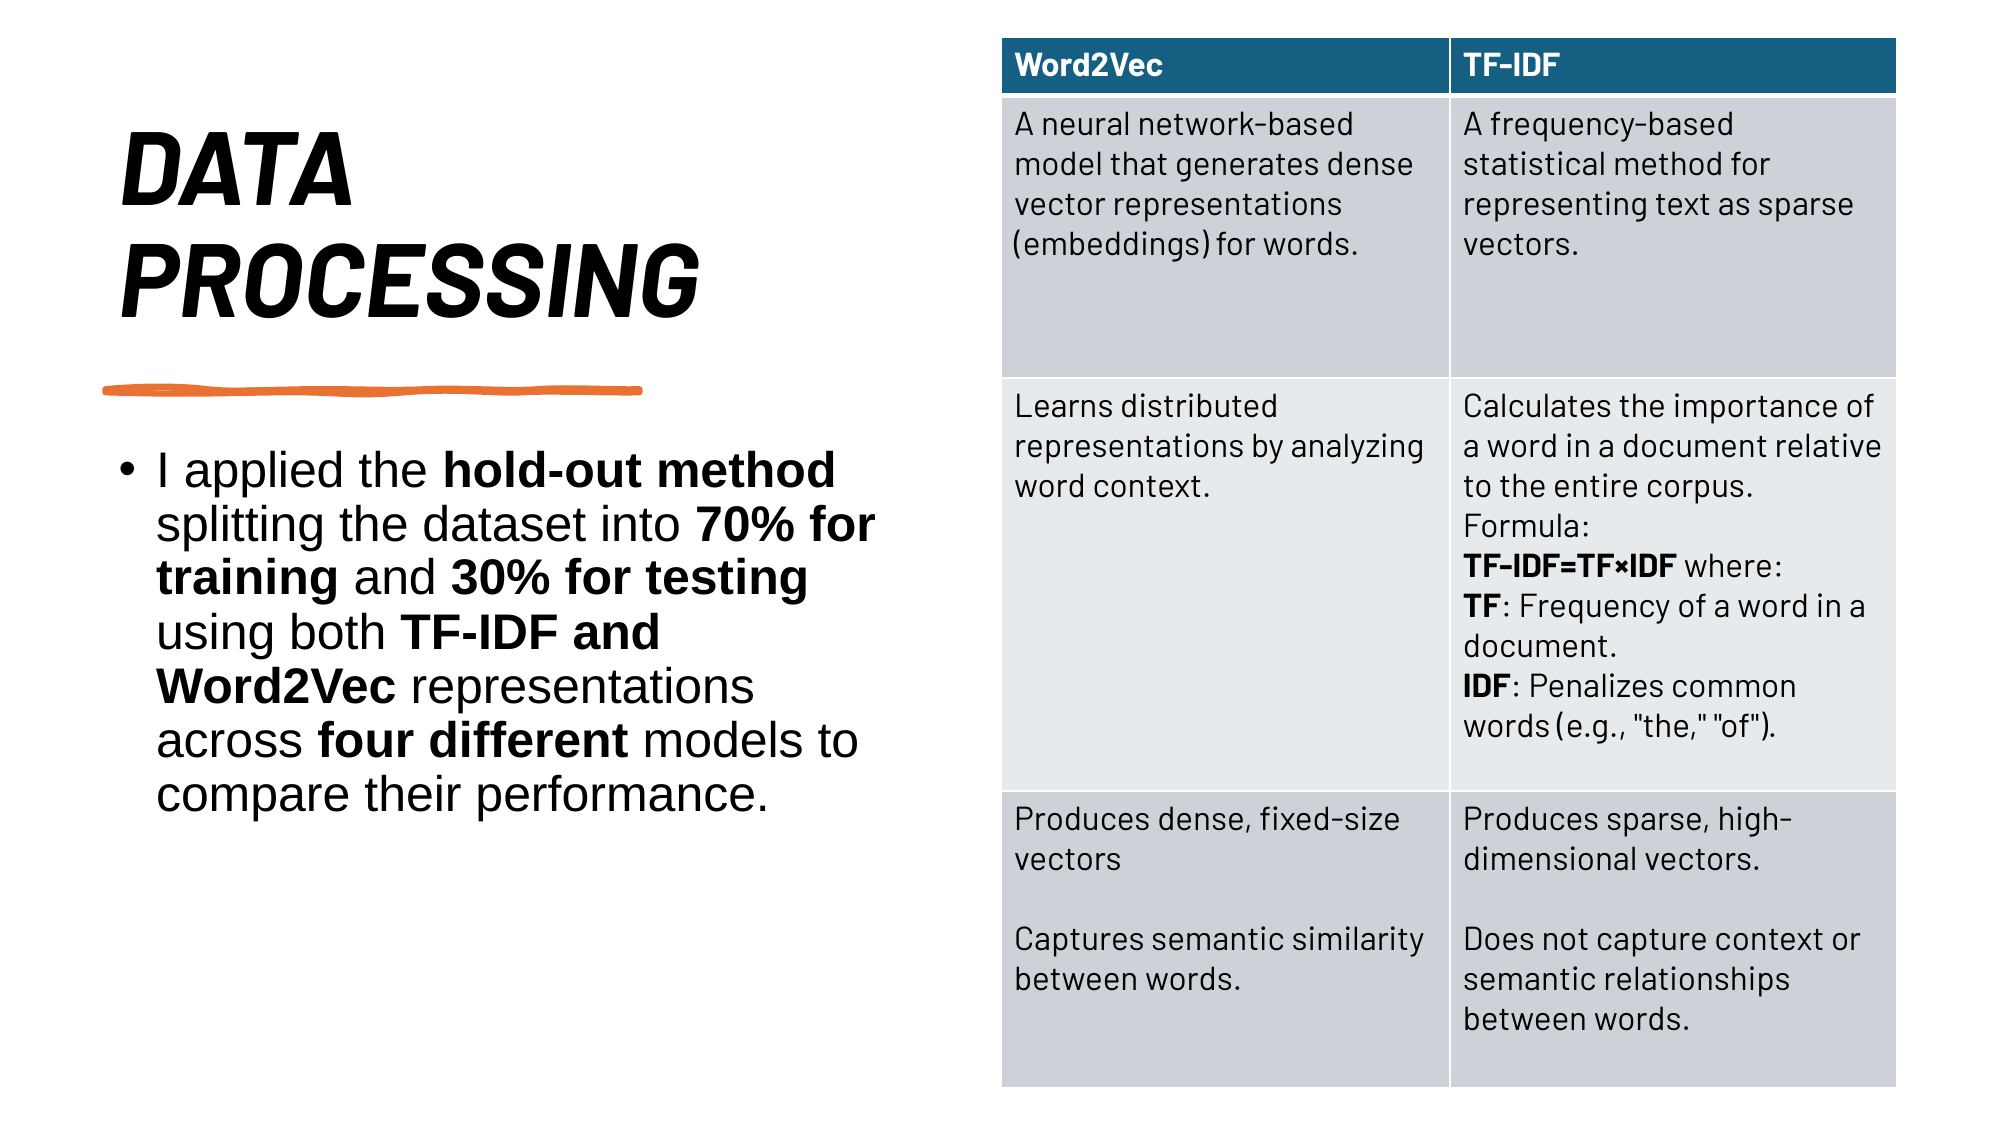

| Word2Vec | TF-IDF |
| --- | --- |
| A neural network-based model that generates dense vector representations (embeddings) for words. | A frequency-based statistical method for representing text as sparse vectors. |
| Learns distributed representations by analyzing word context. | Calculates the importance of a word in a document relative to the entire corpus. Formula: TF-IDF=TF×IDF where: TF: Frequency of a word in a document. IDF: Penalizes common words (e.g., "the," "of"). |
| Produces dense, fixed-size vectors Captures semantic similarity between words. | Produces sparse, high-dimensional vectors. Does not capture context or semantic relationships between words. |
# DATA PROCESSING

I applied the hold-out method splitting the dataset into 70% for training and 30% for testing using both TF-IDF and Word2Vec representations across four different models to compare their performance.